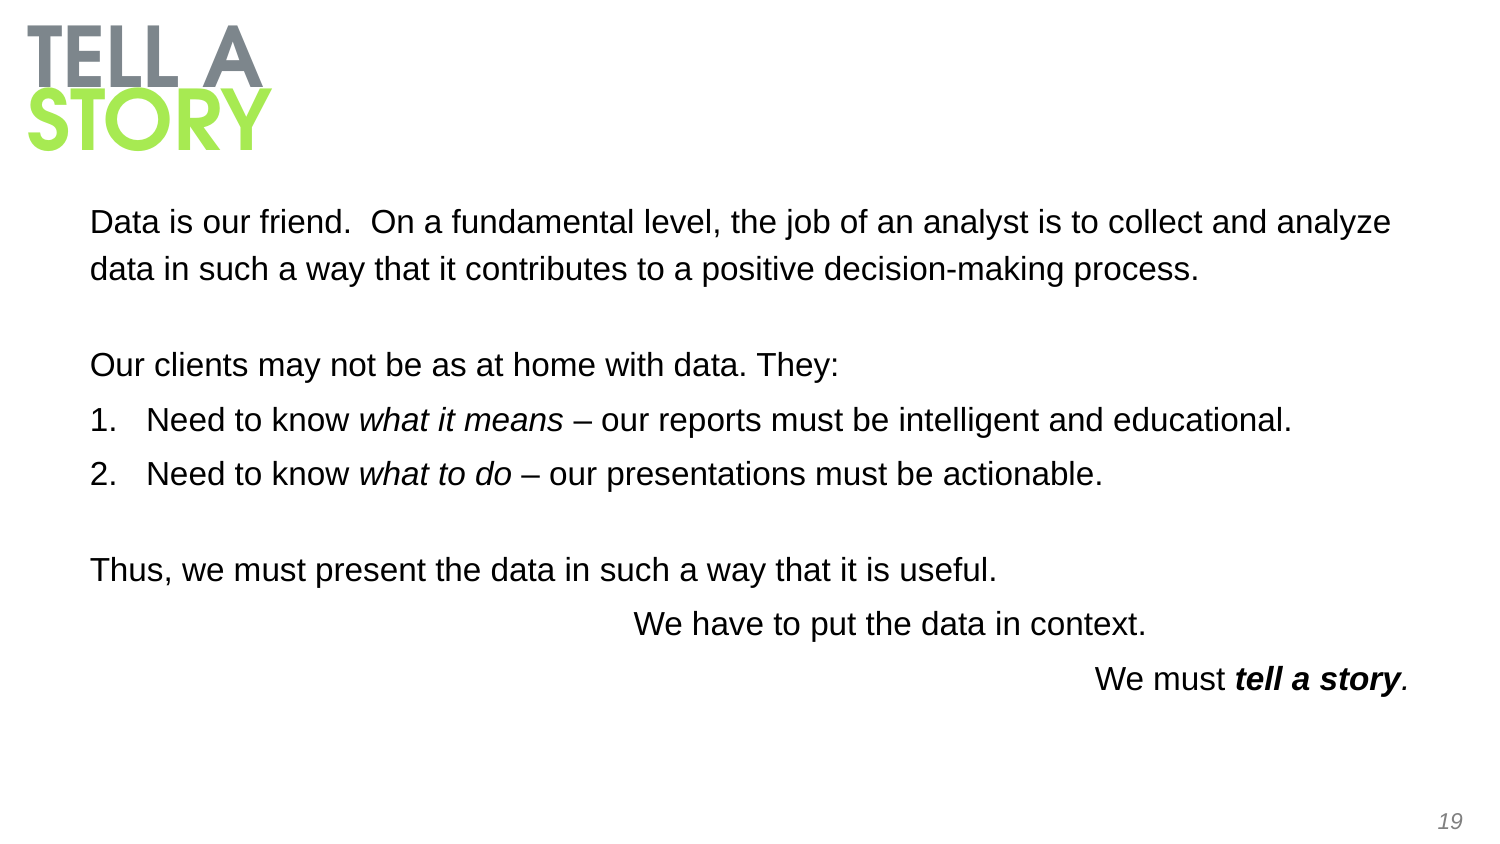

TELL A
STORY
Data is our friend.  On a fundamental level, the job of an analyst is to collect and analyze data in such a way that it contributes to a positive decision-making process.

Our clients may not be as at home with data. They:
Need to know what it means – our reports must be intelligent and educational.
Need to know what to do – our presentations must be actionable.

Thus, we must present the data in such a way that it is useful.
We have to put the data in context.
We must tell a story.